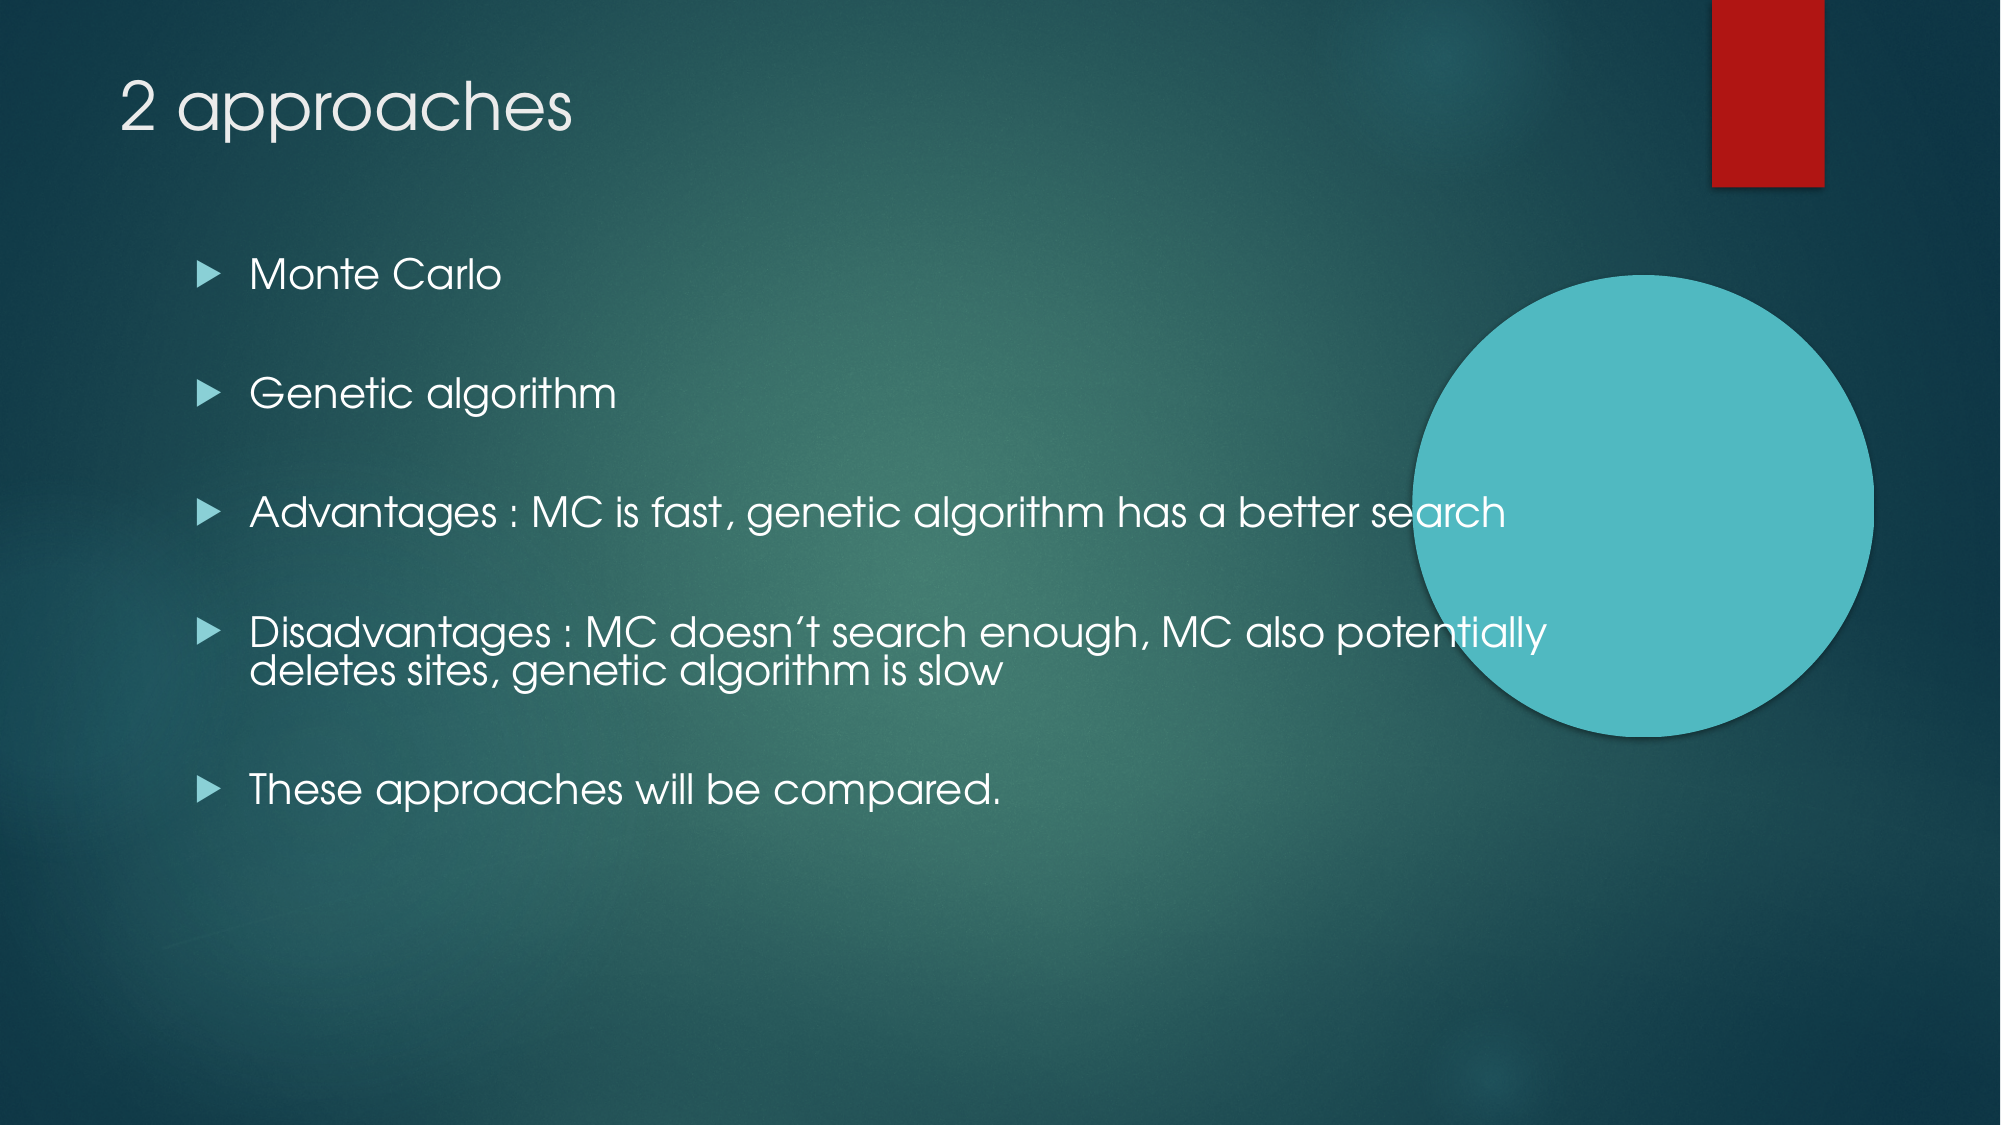

2 approaches
Monte Carlo

Genetic algorithm

Advantages : MC is fast, genetic algorithm has a better search

Disadvantages : MC doesn’t search enough, MC also potentially deletes sites, genetic algorithm is slow

These approaches will be compared.